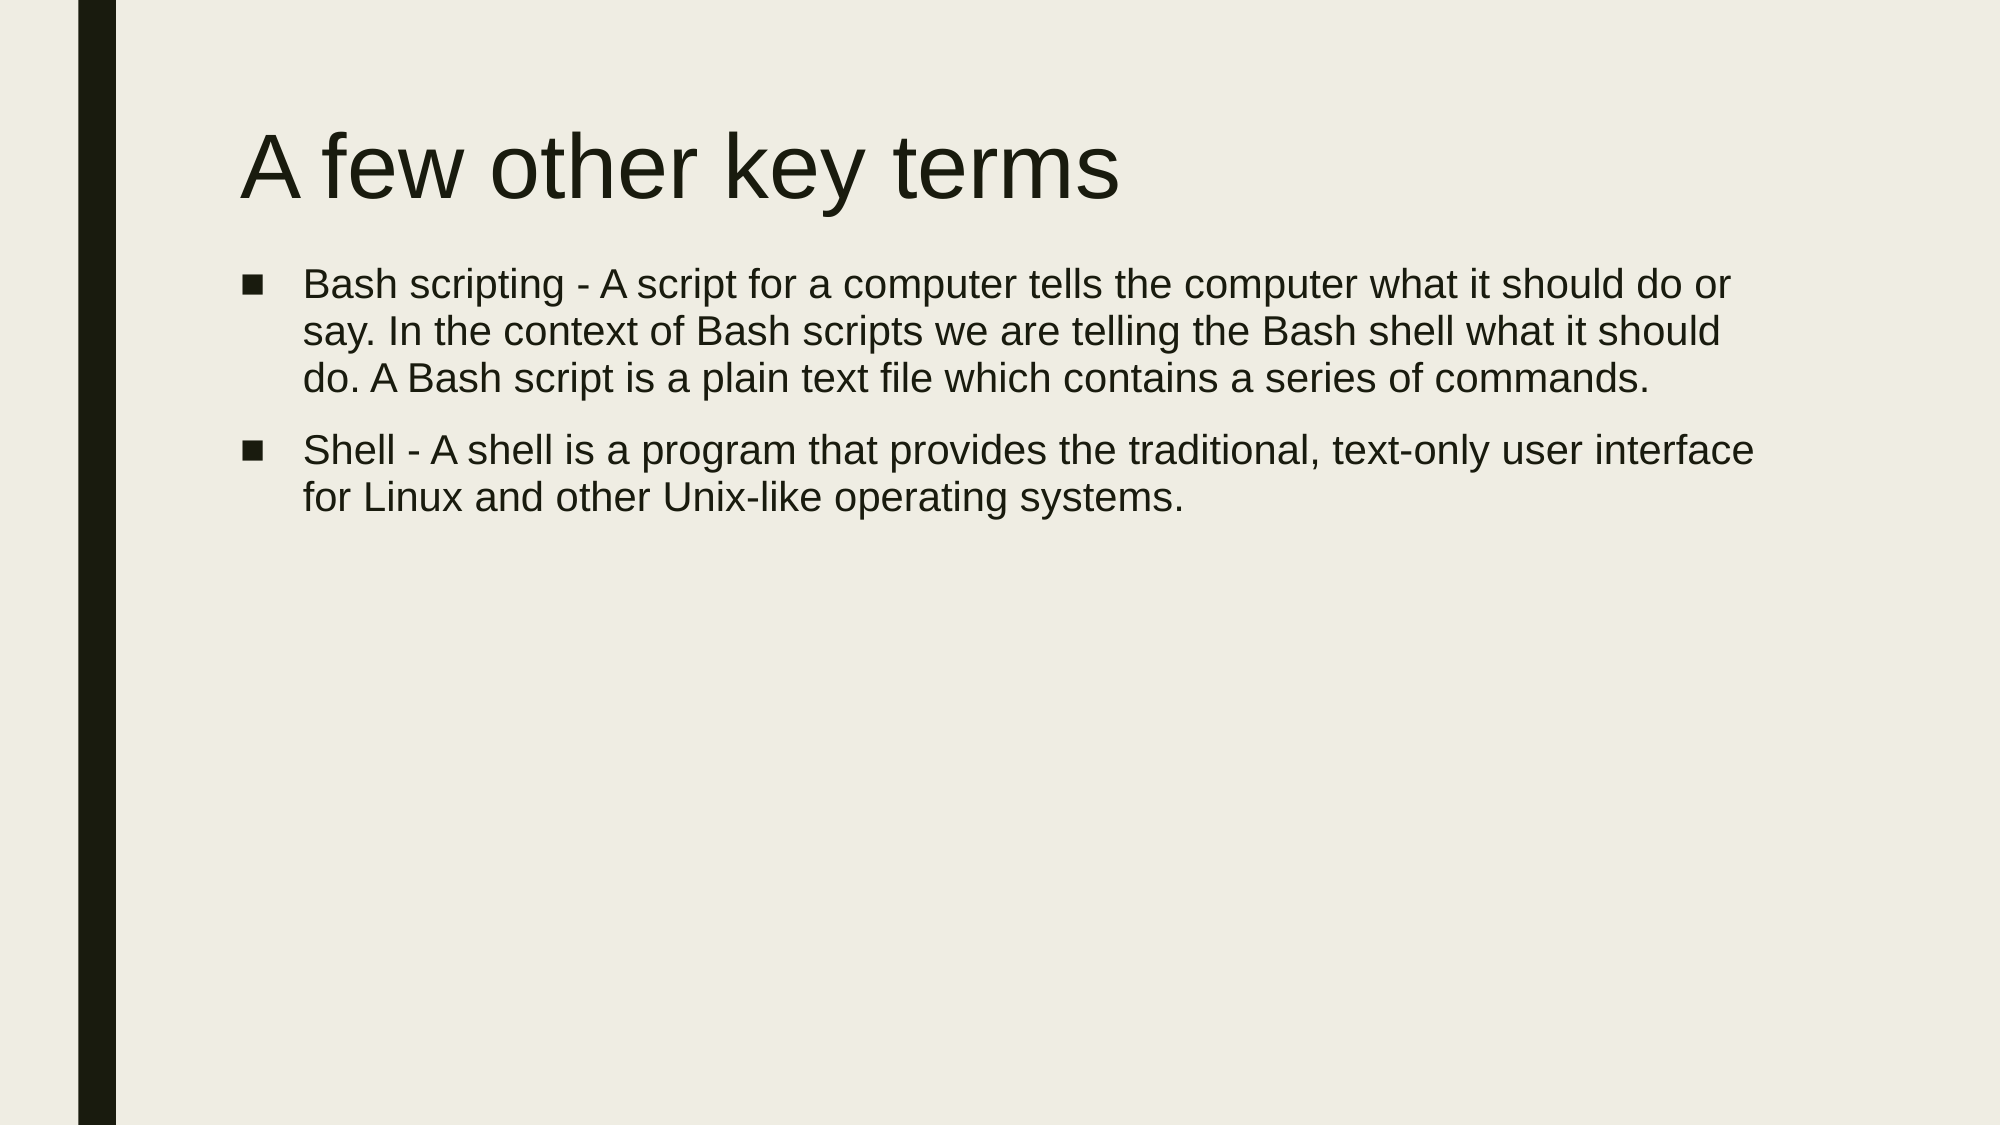

# A few other key terms
Bash scripting - A script for a computer tells the computer what it should do or say. In the context of Bash scripts we are telling the Bash shell what it should do. A Bash script is a plain text file which contains a series of commands.
Shell - A shell is a program that provides the traditional, text-only user interface for Linux and other Unix-like operating systems.